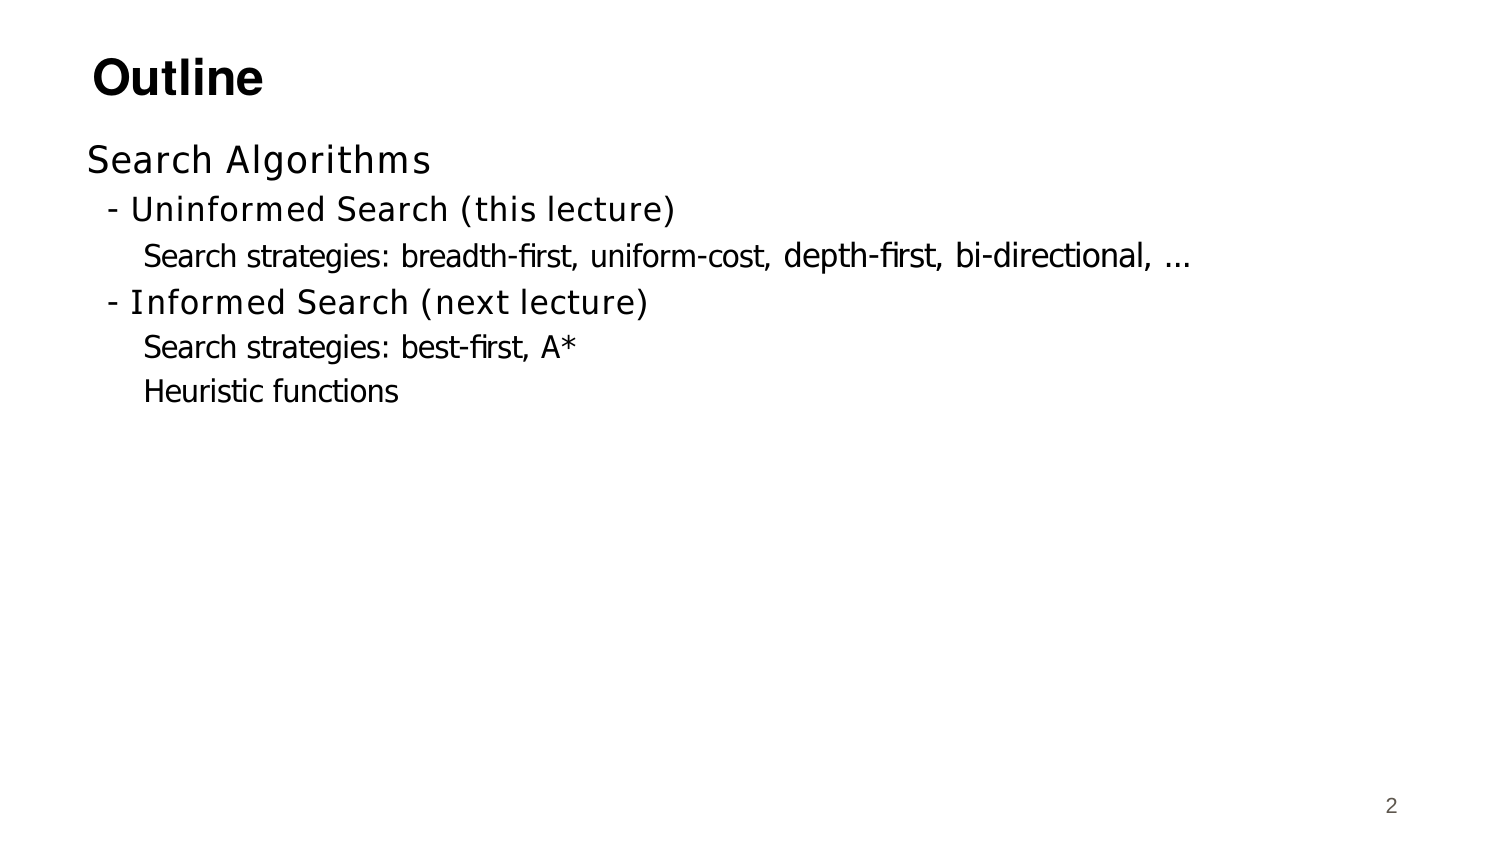

# Outline
Search Algorithms
  - Uninformed Search (this lecture)
Search strategies: breadth-first, uniform-cost, depth-first, bi-directional, …
  - Informed Search (next lecture)
Search strategies: best-first, A*
Heuristic functions

2